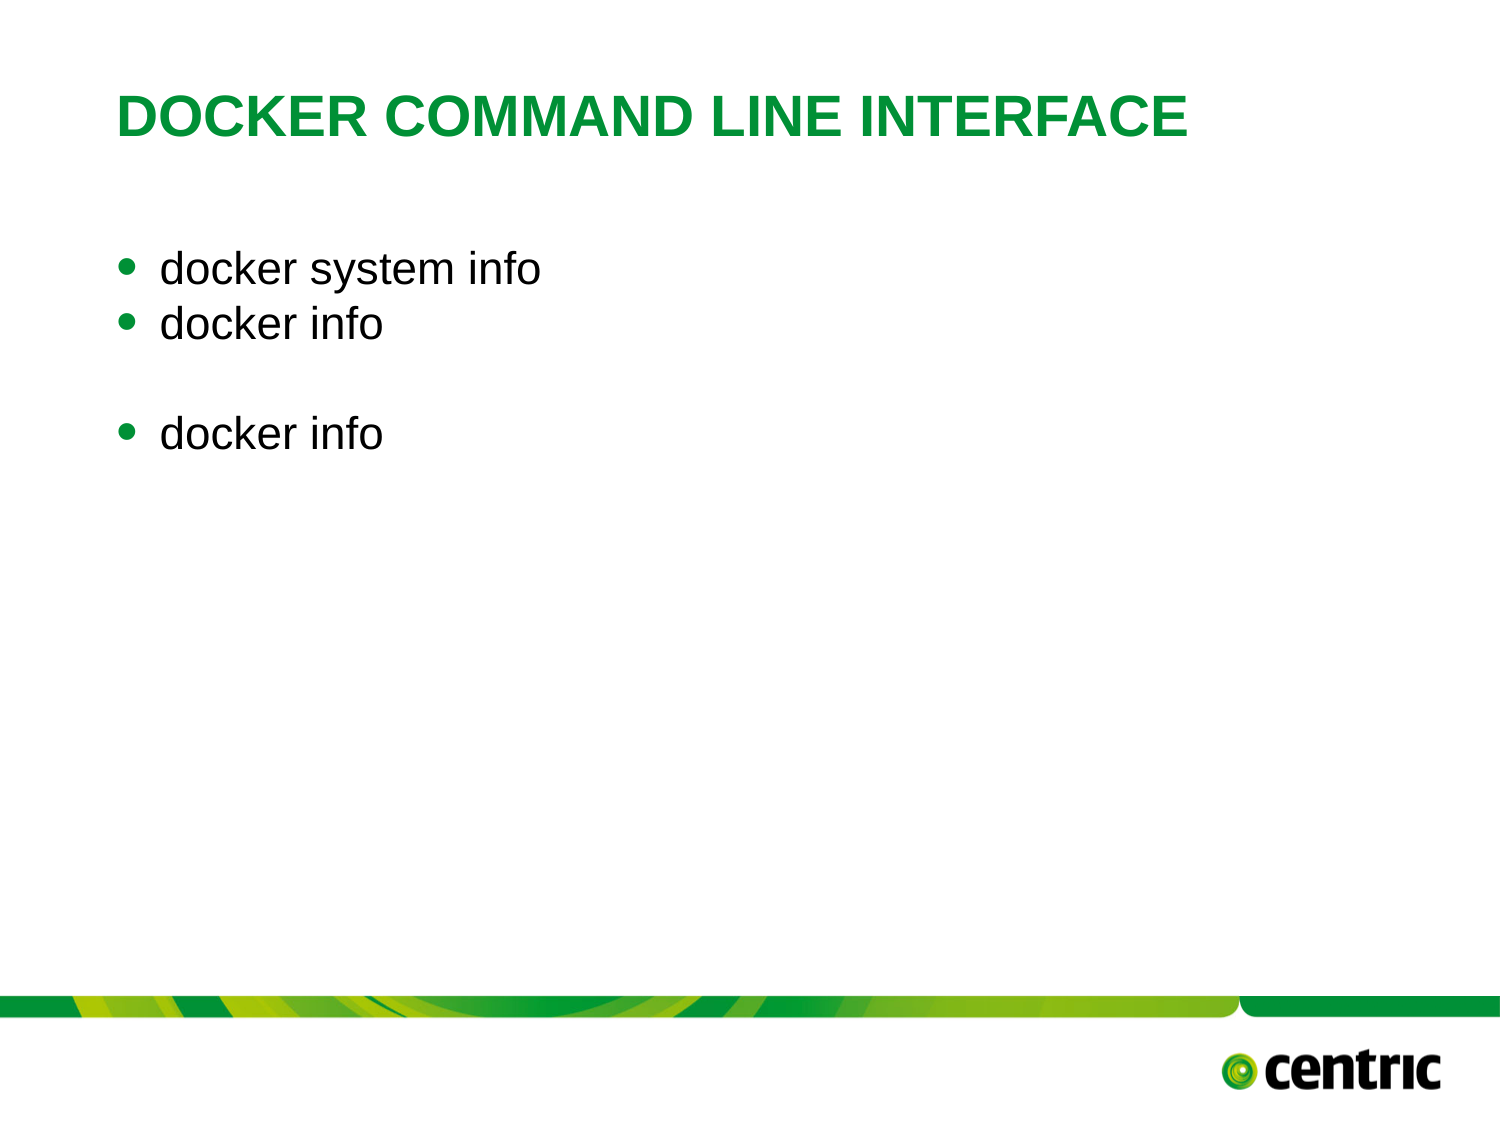

# Docker Command LINE INTERFACE
docker system info
docker info

docker info

TITLE PRESENTATION
September 1, 2017